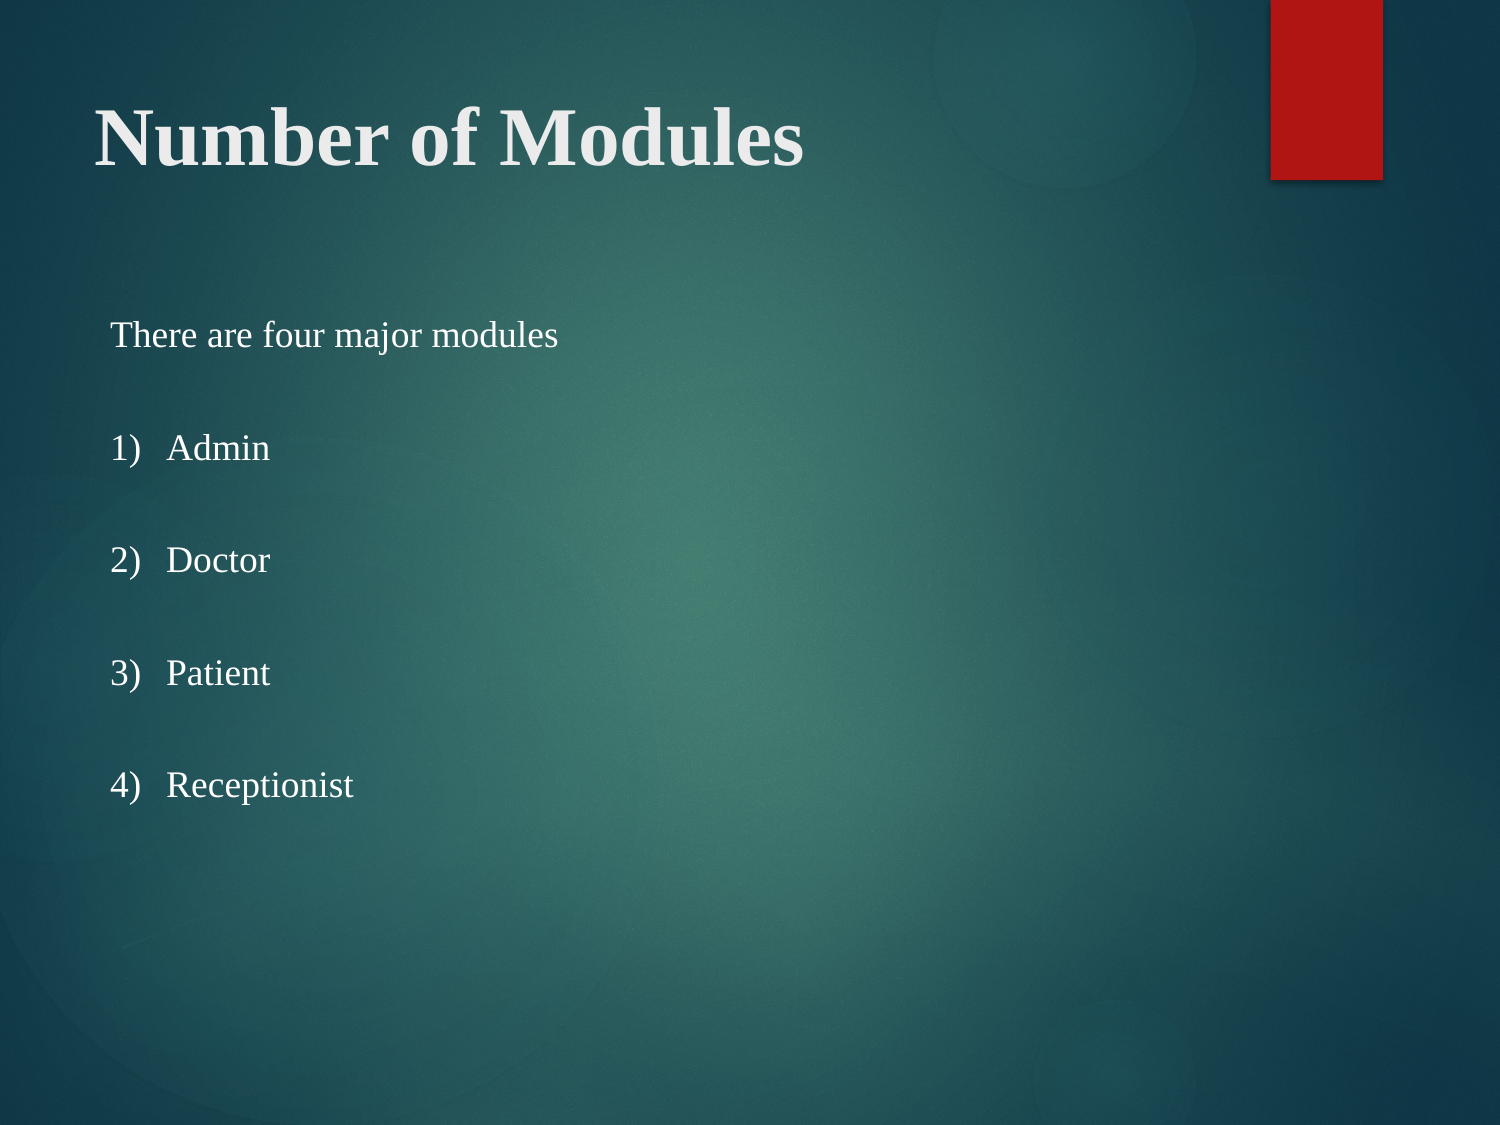

# Number of Modules
There are four major modules
Admin
Doctor
Patient
Receptionist